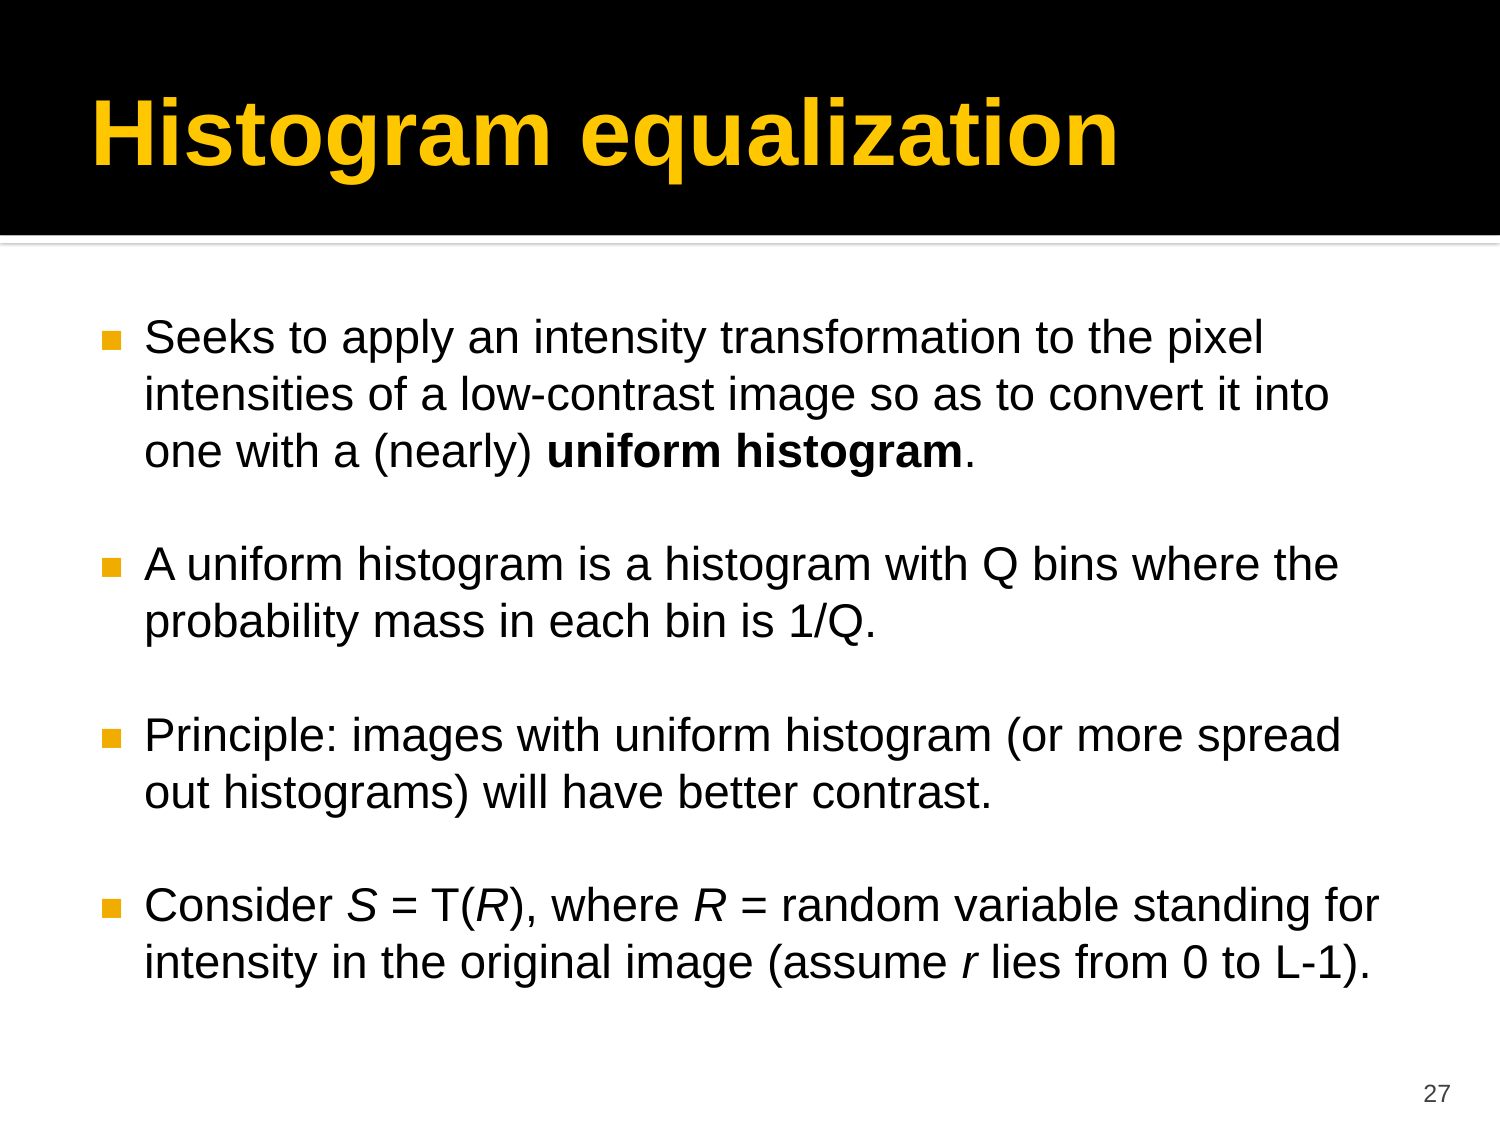

# Histogram equalization
Seeks to apply an intensity transformation to the pixel intensities of a low-contrast image so as to convert it into one with a (nearly) uniform histogram.

A uniform histogram is a histogram with Q bins where the probability mass in each bin is 1/Q.

Principle: images with uniform histogram (or more spread out histograms) will have better contrast.

Consider S = T(R), where R = random variable standing for intensity in the original image (assume r lies from 0 to L-1).

27